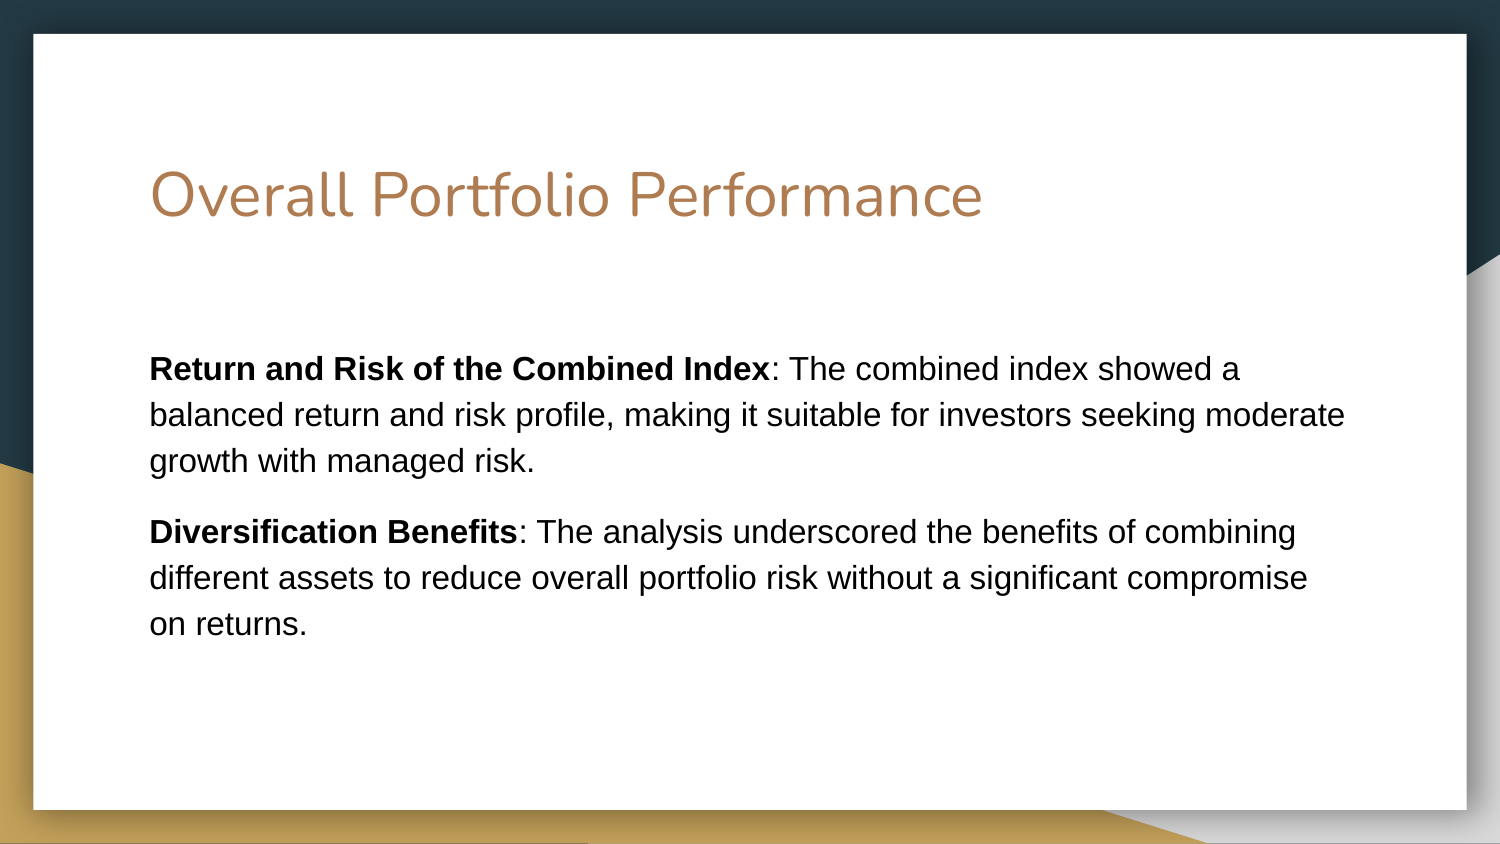

# Overall Portfolio Performance
Return and Risk of the Combined Index: The combined index showed a balanced return and risk profile, making it suitable for investors seeking moderate growth with managed risk.
Diversification Benefits: The analysis underscored the benefits of combining different assets to reduce overall portfolio risk without a significant compromise on returns.